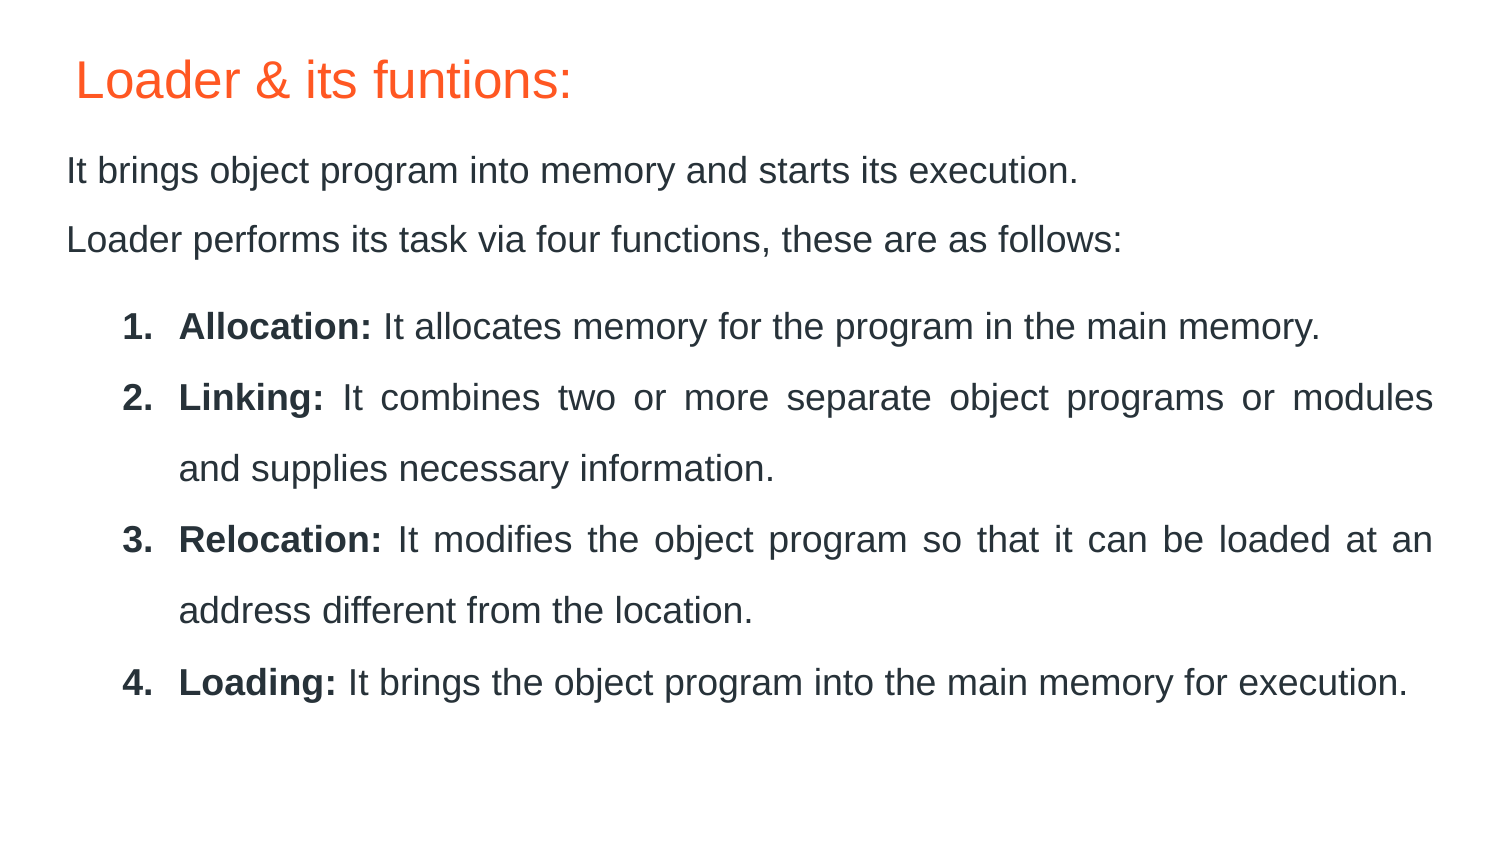

# Loader & its funtions:
It brings object program into memory and starts its execution.
Loader performs its task via four functions, these are as follows:
Allocation: It allocates memory for the program in the main memory.
Linking: It combines two or more separate object programs or modules and supplies necessary information.
Relocation: It modifies the object program so that it can be loaded at an address different from the location.
Loading: It brings the object program into the main memory for execution.